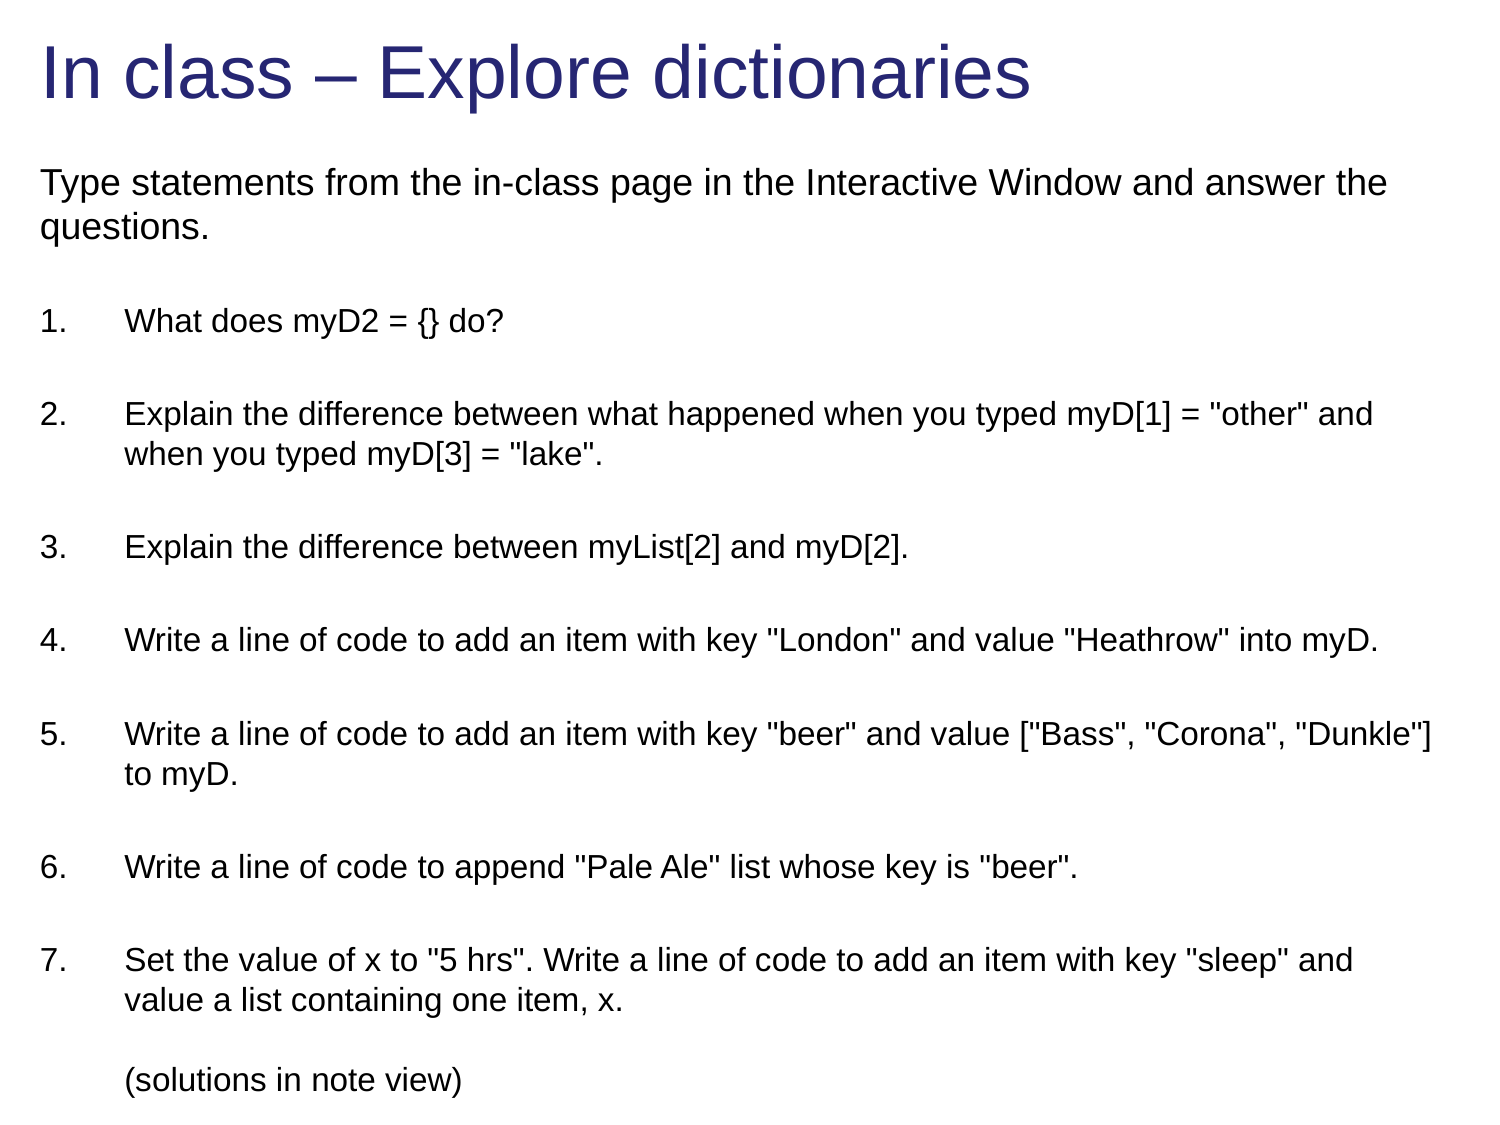

# In class – Explore dictionaries
Type statements from the in-class page in the Interactive Window and answer the questions.
What does myD2 = {} do?

Explain the difference between what happened when you typed myD[1] = "other" and when you typed myD[3] = "lake".

Explain the difference between myList[2] and myD[2].

Write a line of code to add an item with key "London" and value "Heathrow" into myD.

Write a line of code to add an item with key "beer" and value ["Bass", "Corona", "Dunkle"] to myD.

Write a line of code to append "Pale Ale" list whose key is "beer".

Set the value of x to "5 hrs". Write a line of code to add an item with key "sleep" and value a list containing one item, x.
(solutions in note view)